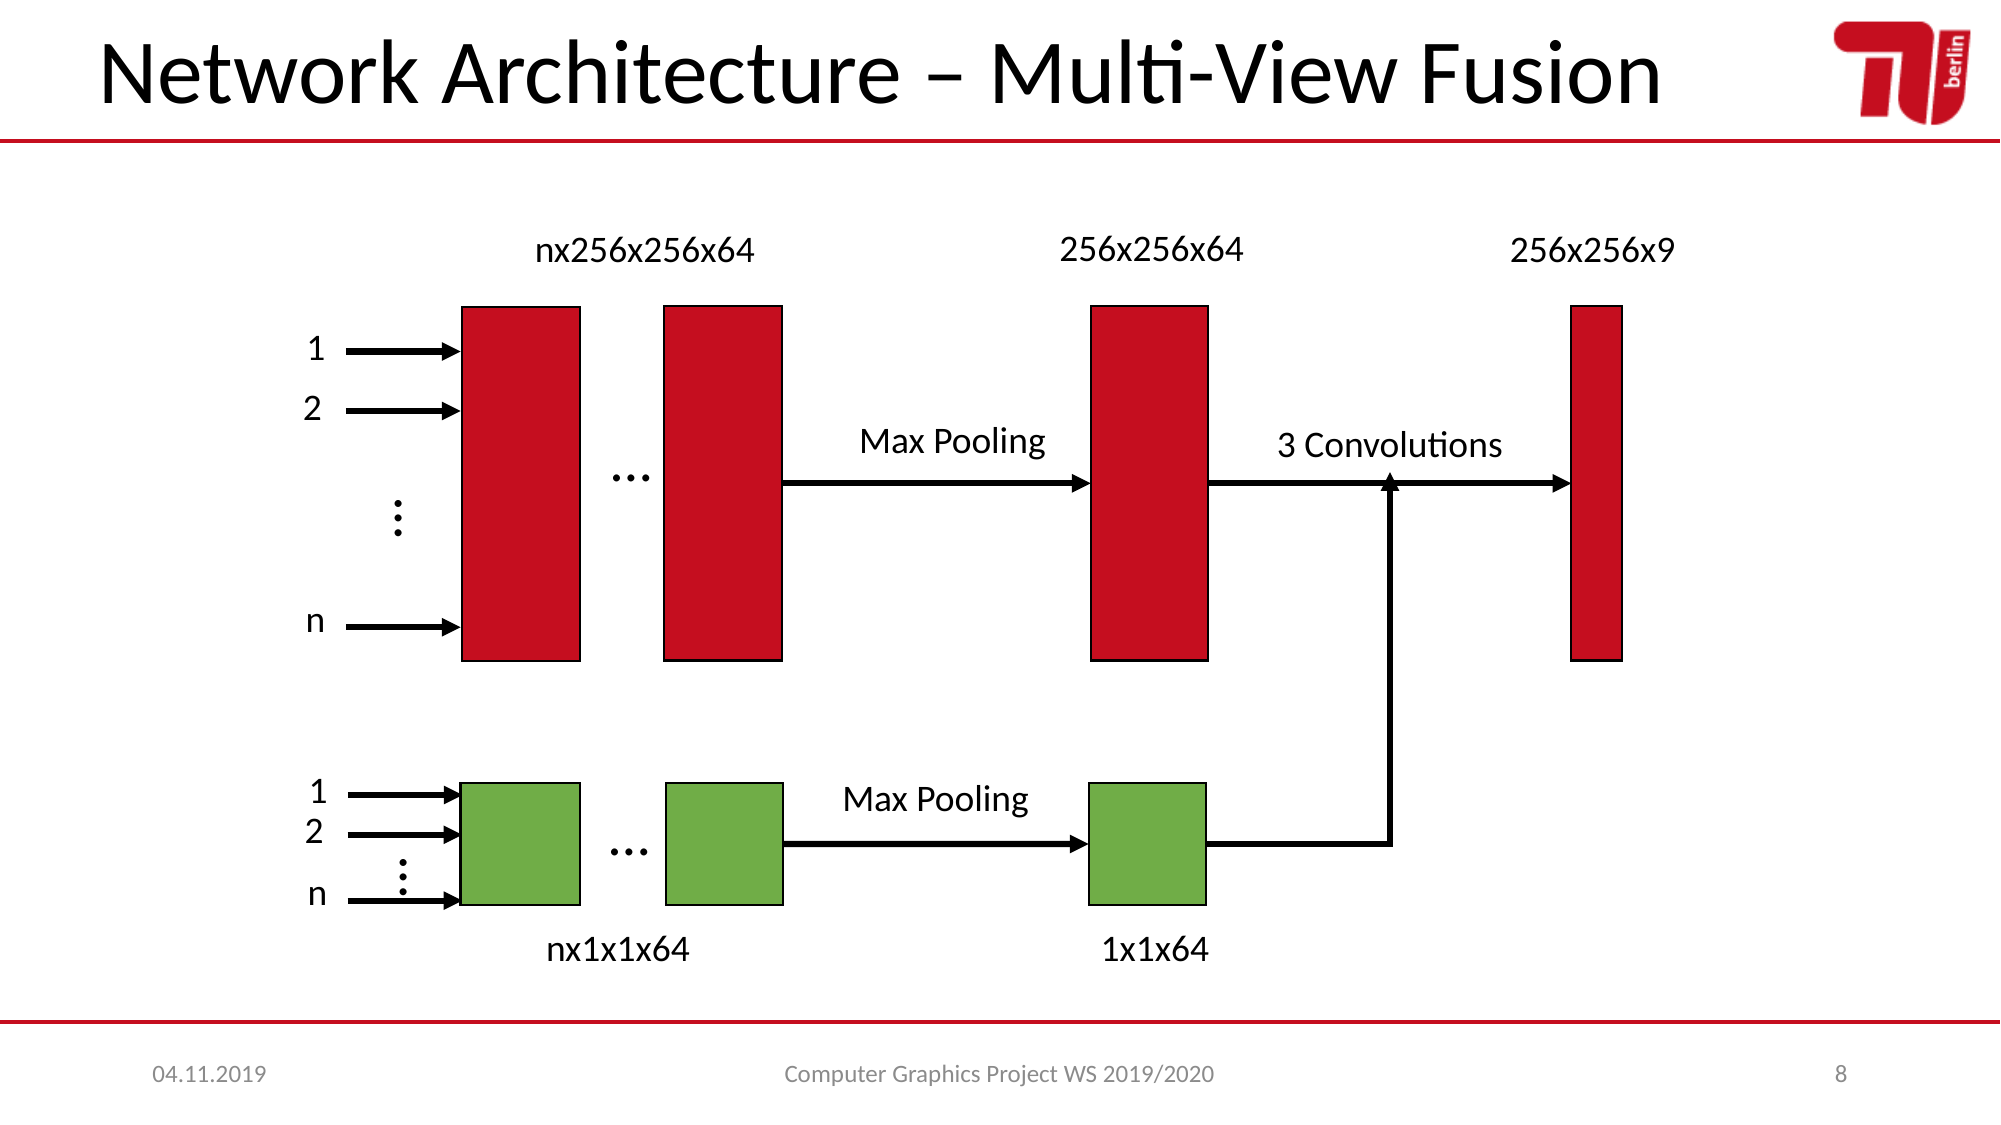

# Network Architecture – Multi-View Fusion
256x256x64
256x256x9
nx256x256x64

1
2
Max Pooling
3 Convolutions
…
…
n
1
Max Pooling

…
2
…
n
nx1x1x64
1x1x64
04.11.2019
Computer Graphics Project WS 2019/2020
8